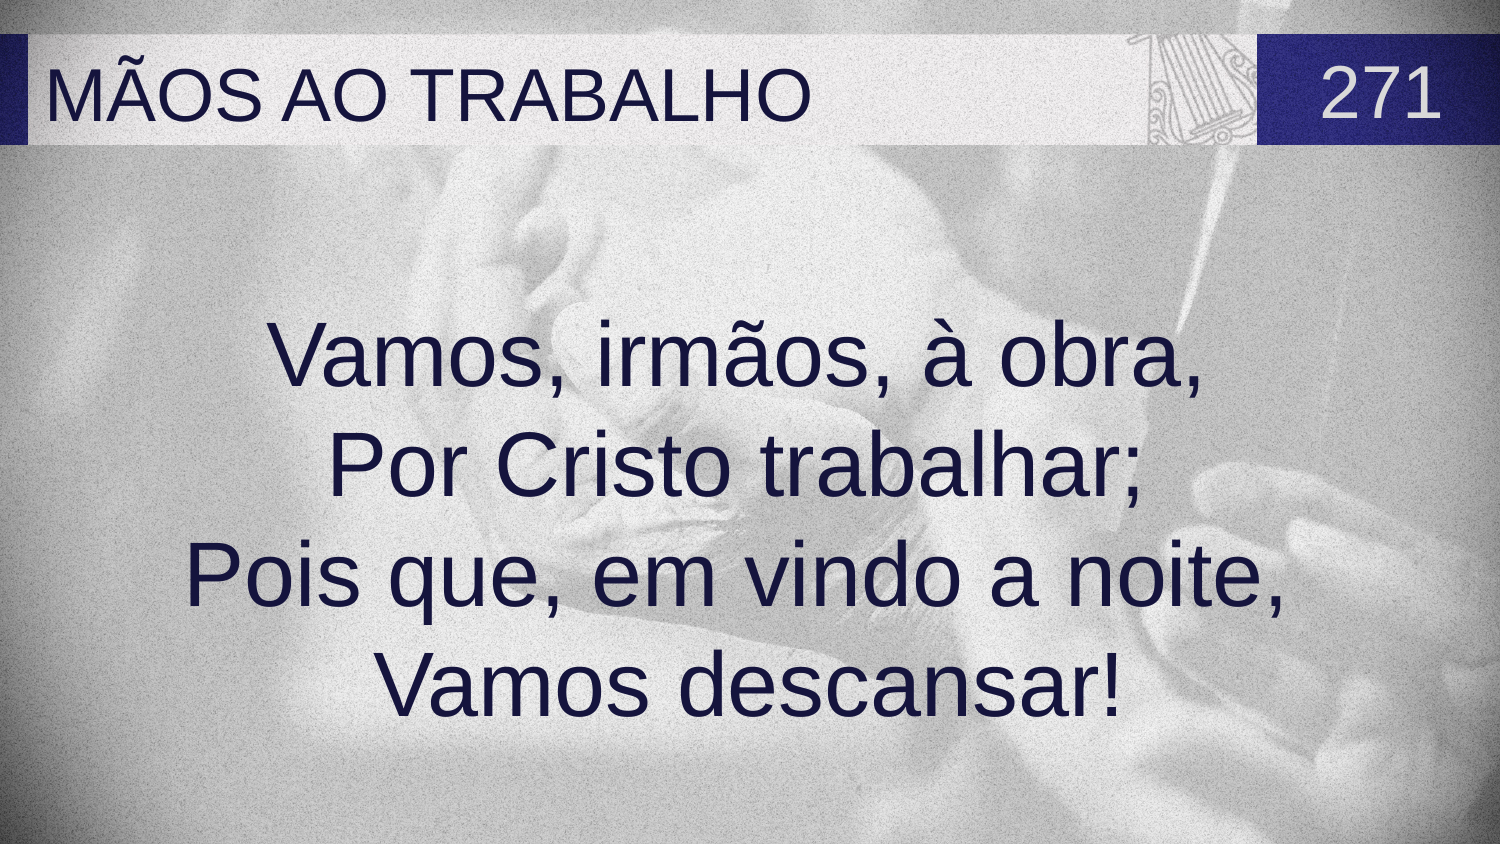

# MÃOS AO TRABALHO
271
Vamos, irmãos, à obra,
Por Cristo trabalhar;
Pois que, em vindo a noite,
Vamos descansar!